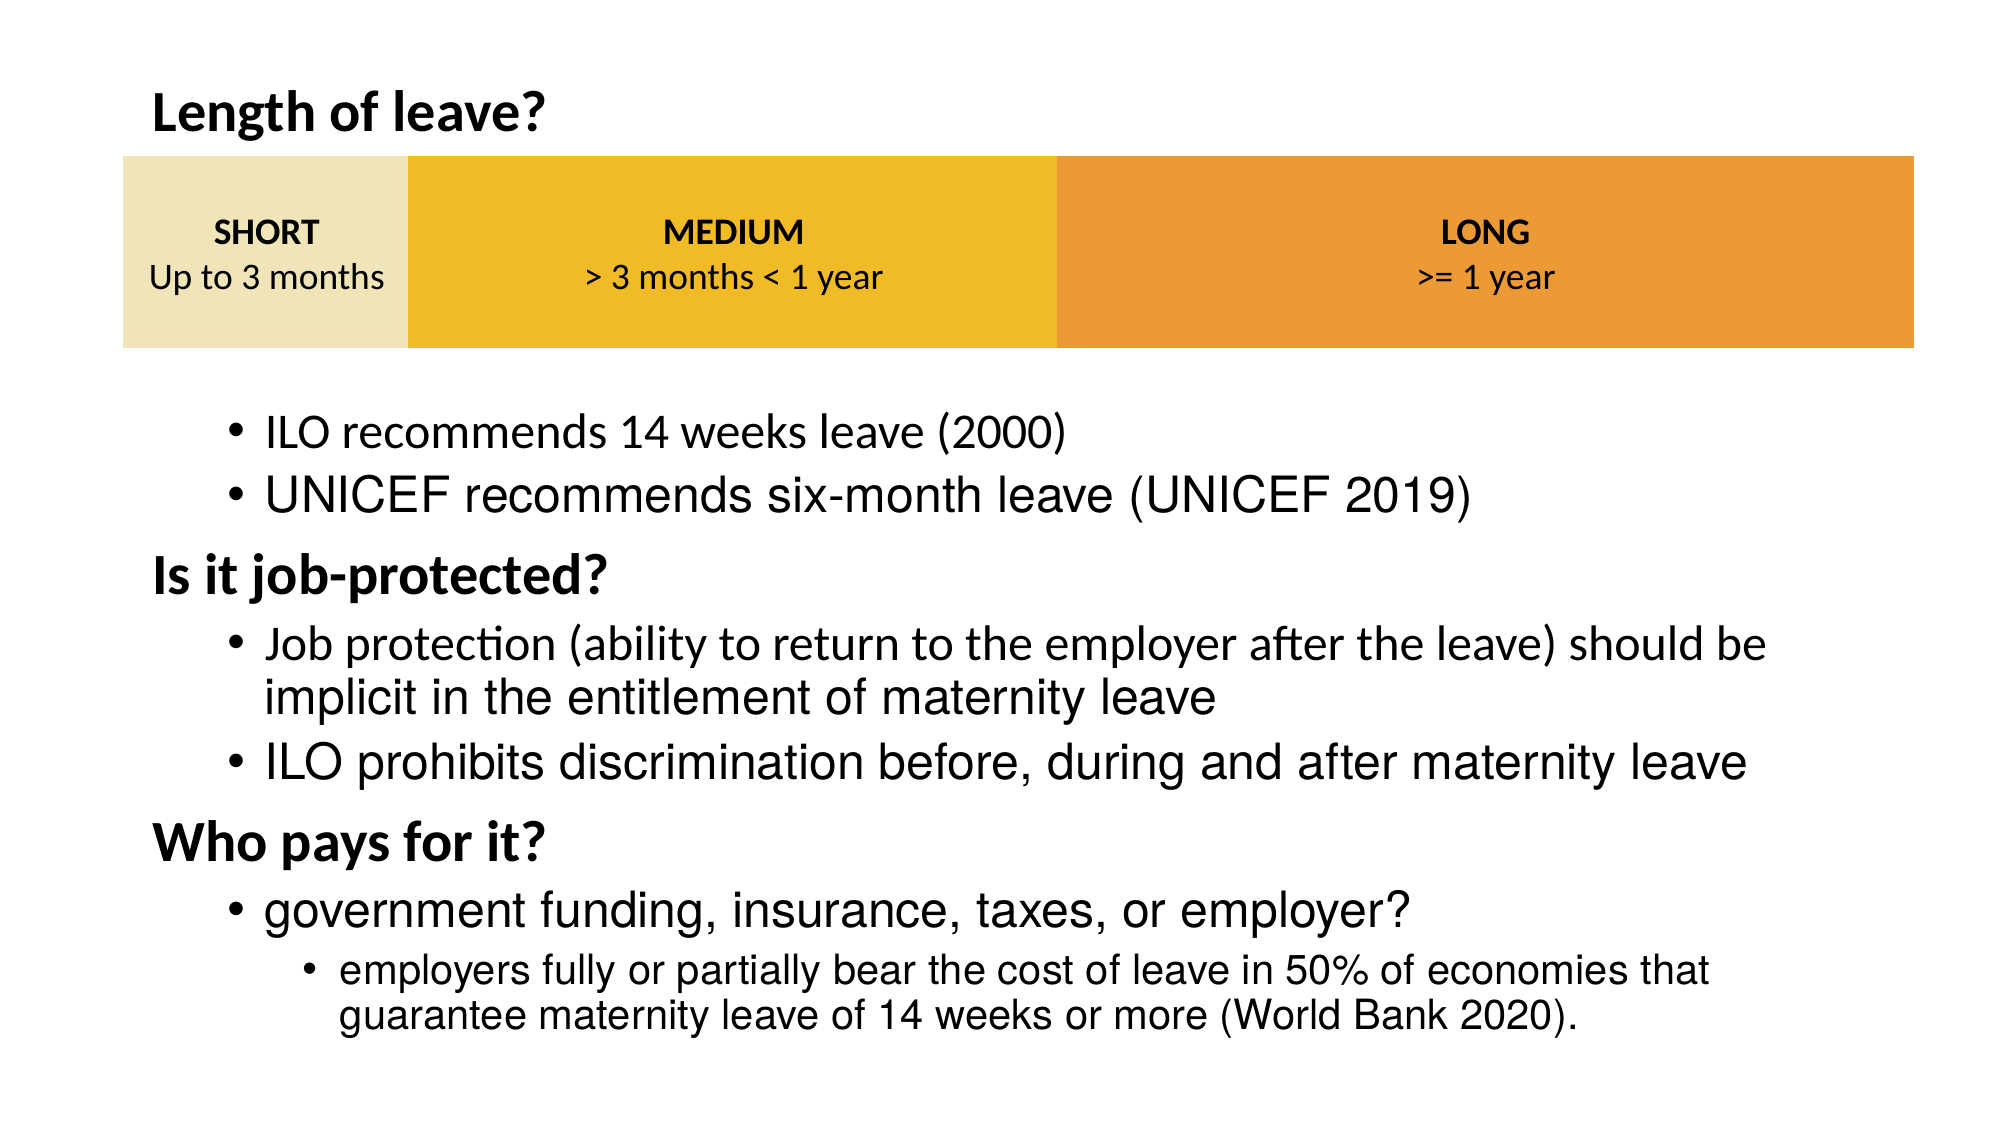

Length of leave?

ILO recommends 14 weeks leave (2000)
UNICEF recommends six-month leave (UNICEF 2019)
Is it job-protected?
Job protection (ability to return to the employer after the leave) should be implicit in the entitlement of maternity leave
ILO prohibits discrimination before, during and after maternity leave
Who pays for it?
government funding, insurance, taxes, or employer?
employers fully or partially bear the cost of leave in 50% of economies that guarantee maternity leave of 14 weeks or more (World Bank 2020).

SHORT
Up to 3 months
MEDIUM
> 3 months < 1 year
LONG
>= 1 year